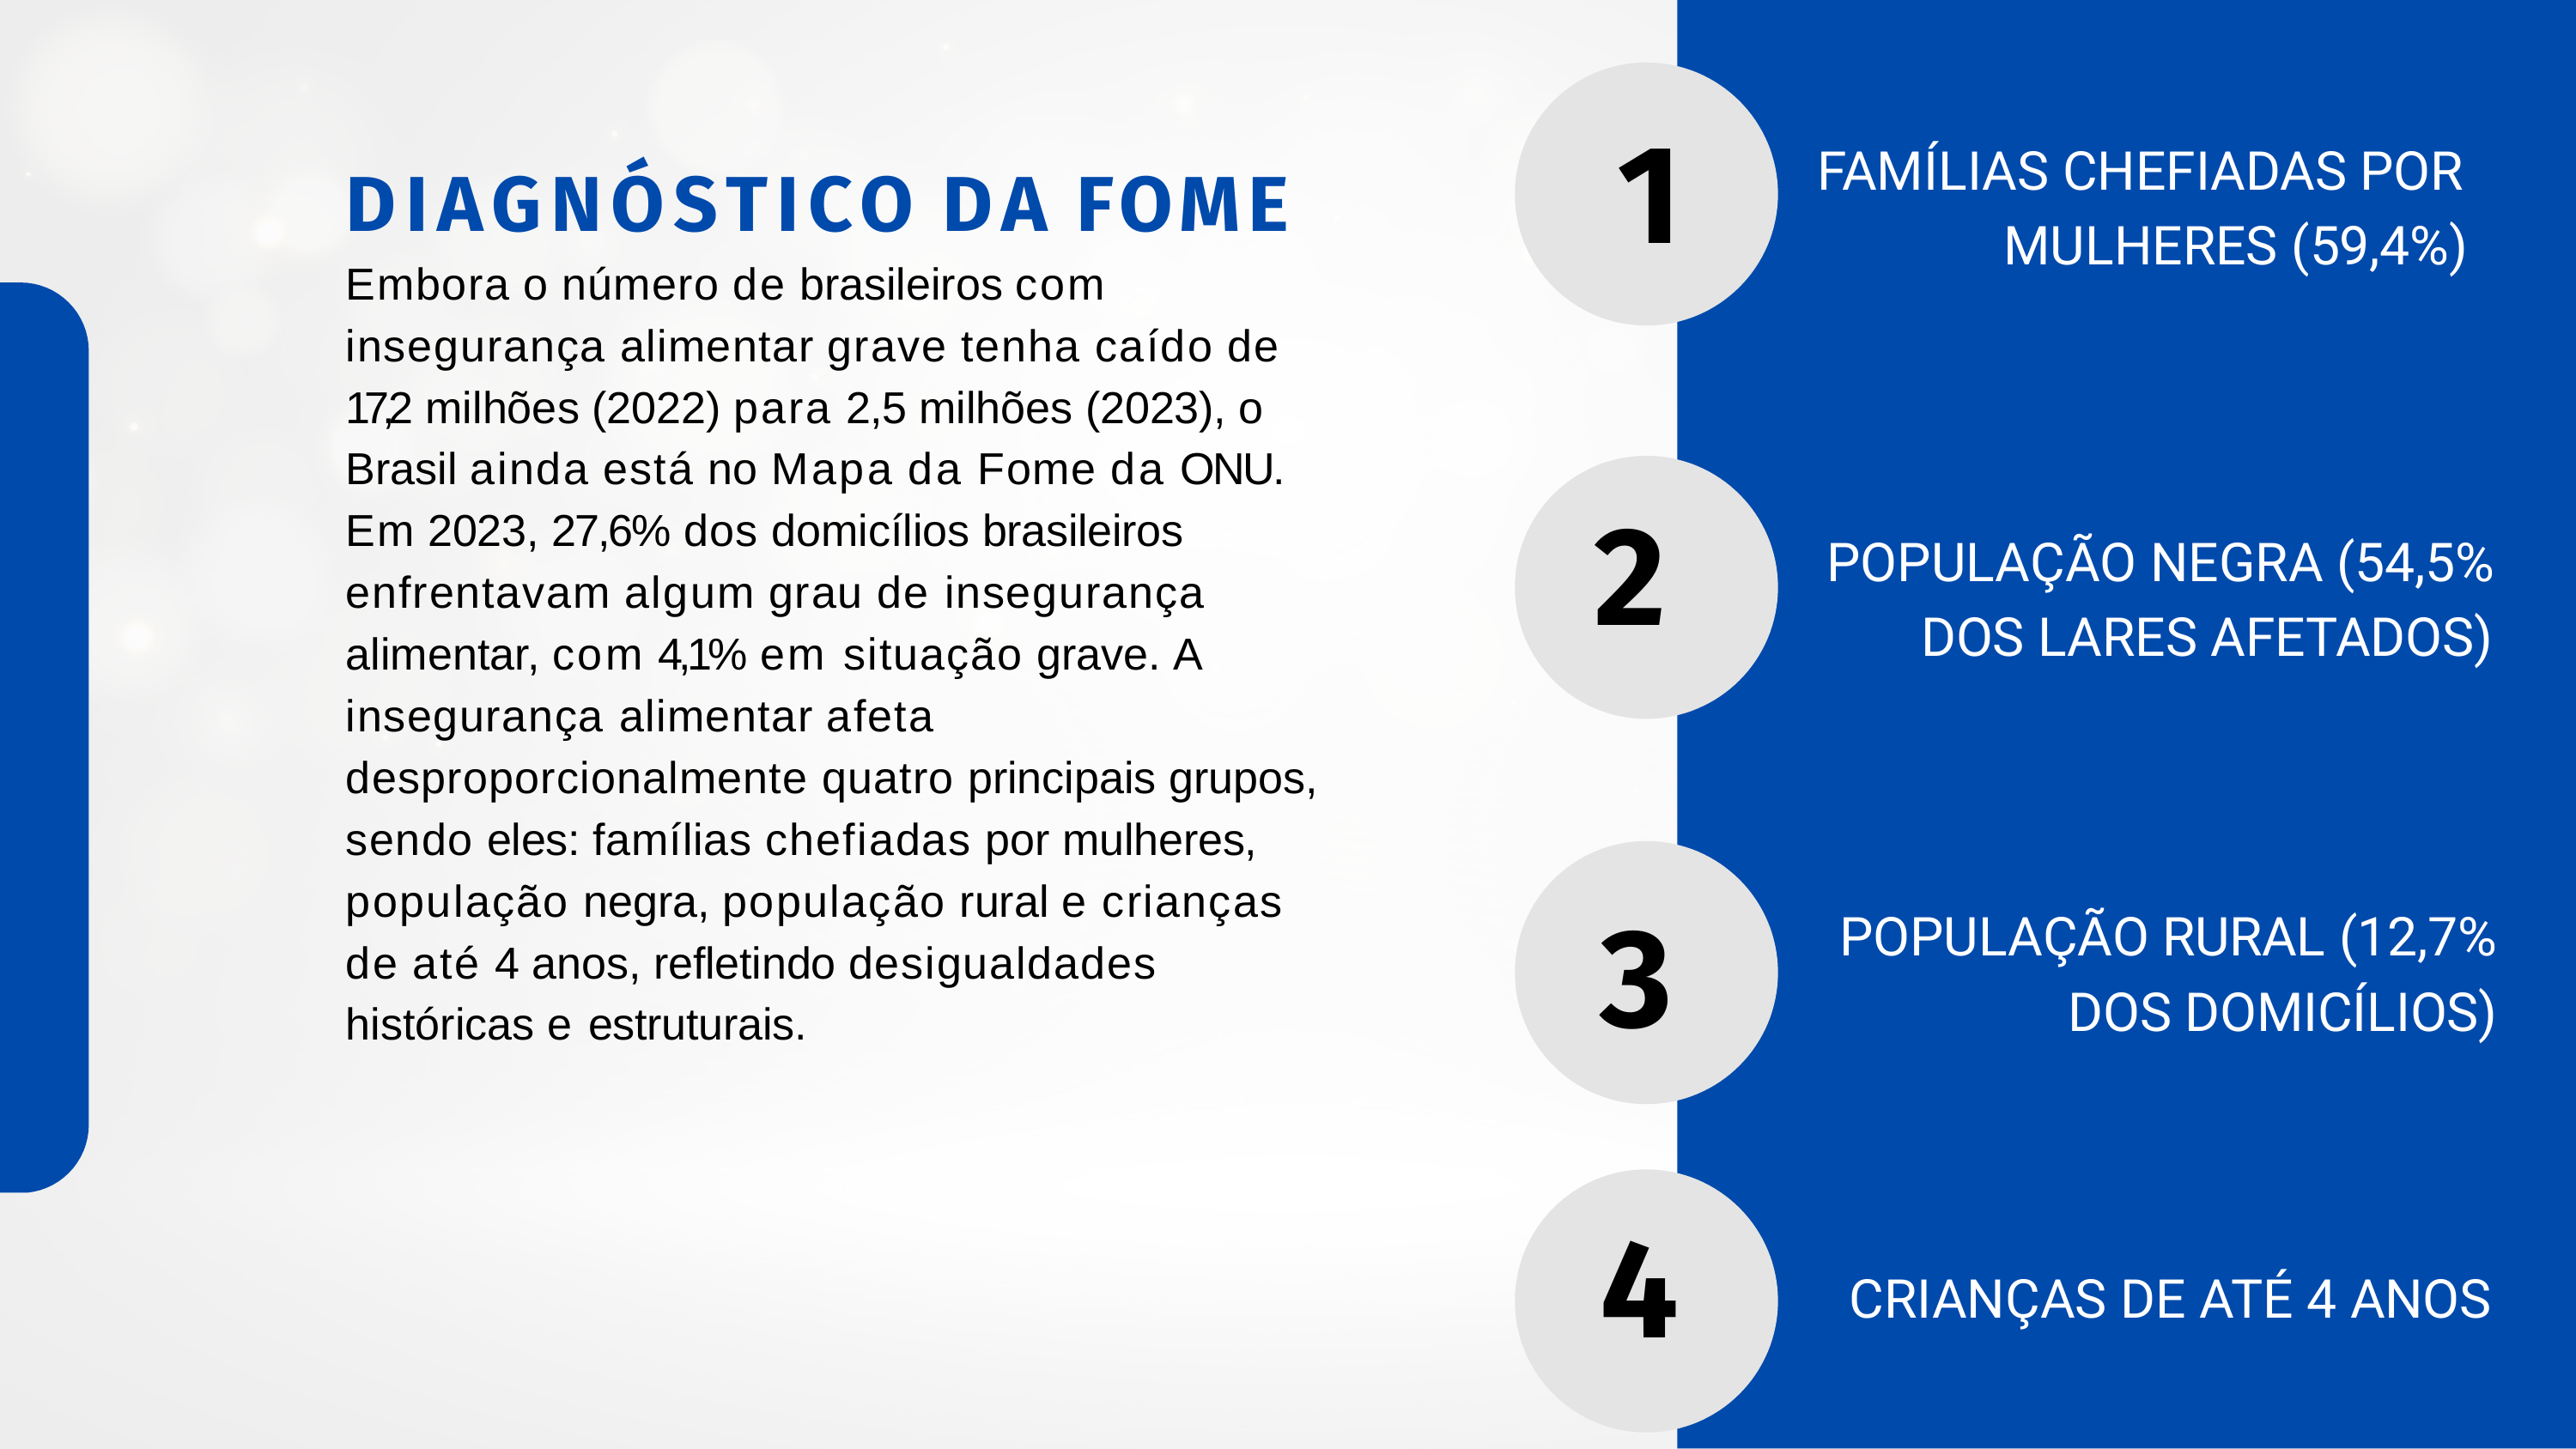

# 1
FAMÍLIAS CHEFIADAS POR MULHERES (59,4%)
DIAGNÓSTICO DA FOME
Embora o número de brasileiros com insegurança alimentar grave tenha caído de 17,2 milhões (2022) para 2,5 milhões (2023), o Brasil ainda está no Mapa da Fome da ONU. Em 2023, 27,6% dos domicílios brasileiros enfrentavam algum grau de insegurança alimentar, com 4,1% em situação grave. A insegurança alimentar afeta desproporcionalmente quatro principais grupos, sendo eles: famílias chefiadas por mulheres, população negra, população rural e crianças de até 4 anos, refletindo desigualdades históricas e estruturais.
2
POPULAÇÃO NEGRA (54,5% DOS LARES AFETADOS)
3
4
POPULAÇÃO RURAL (12,7%
DOS DOMICÍLIOS)

CRIANÇAS DE ATÉ 4 ANOS